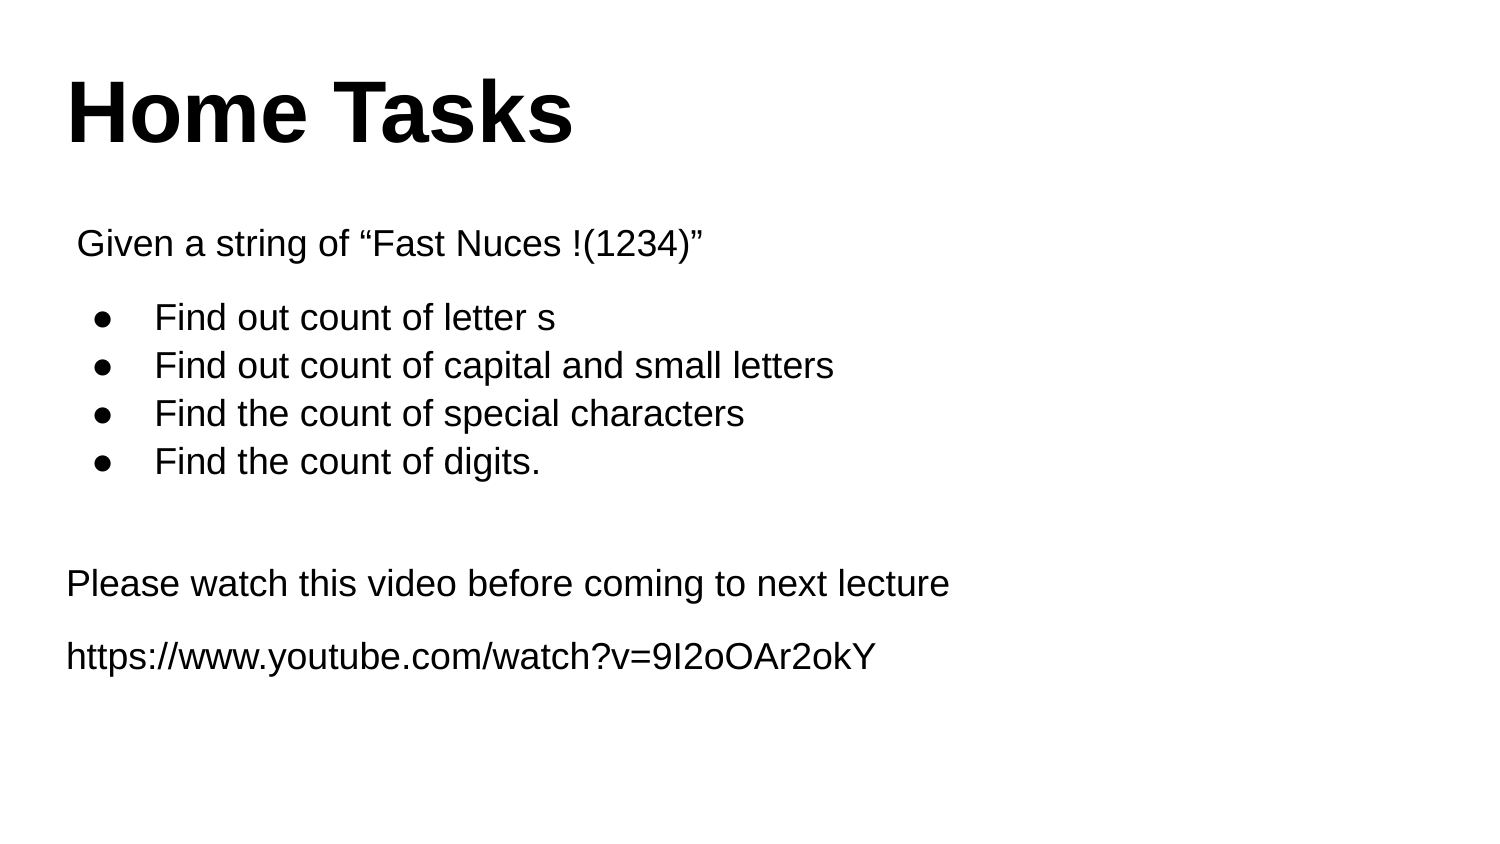

# Home Tasks
 Given a string of “Fast Nuces !(1234)”
Find out count of letter s
Find out count of capital and small letters
Find the count of special characters
Find the count of digits.
Please watch this video before coming to next lecture
https://www.youtube.com/watch?v=9I2oOAr2okY